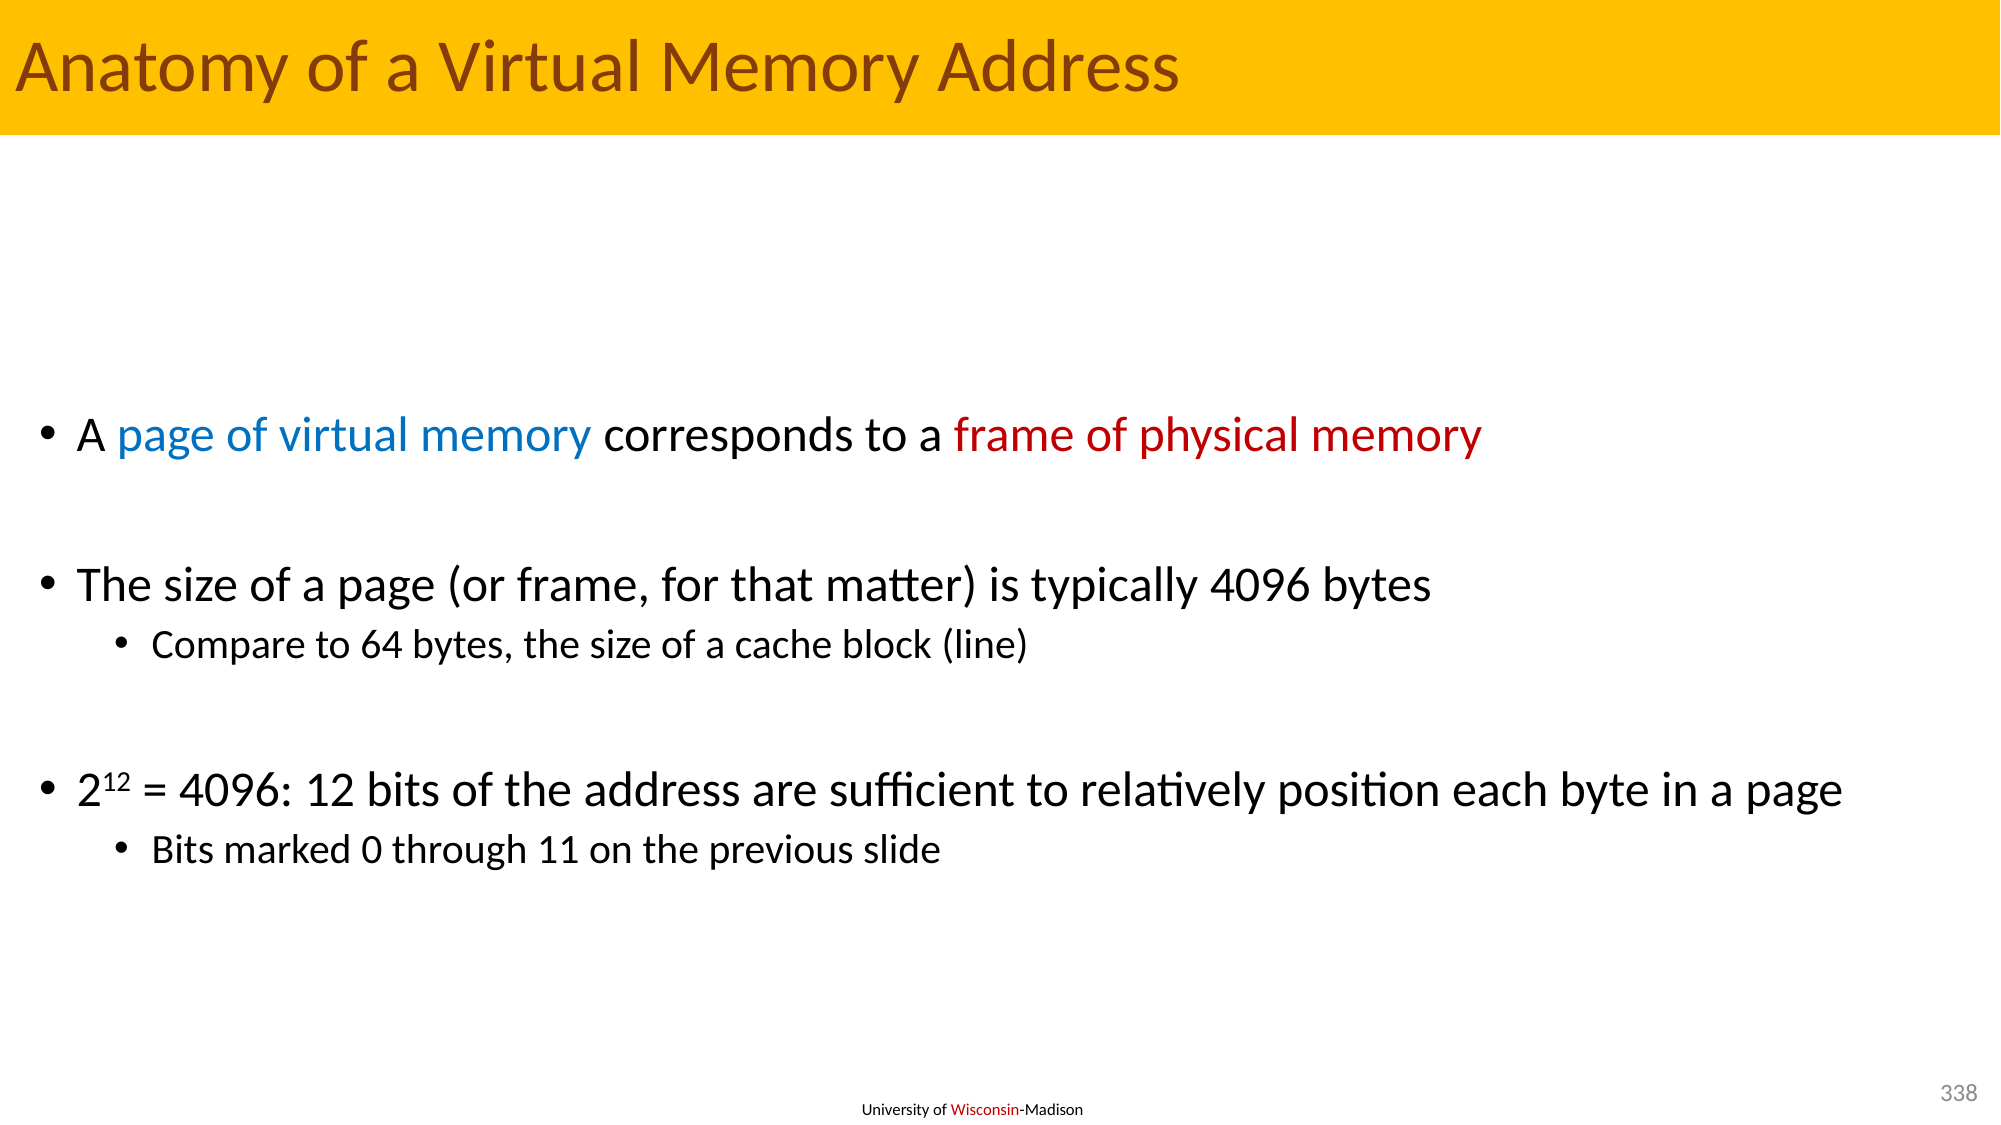

# Anatomy of a Virtual Memory Address

A page of virtual memory corresponds to a frame of physical memory

The size of a page (or frame, for that matter) is typically 4096 bytes
Compare to 64 bytes, the size of a cache block (line)

212 = 4096: 12 bits of the address are sufficient to relatively position each byte in a page
Bits marked 0 through 11 on the previous slide
338